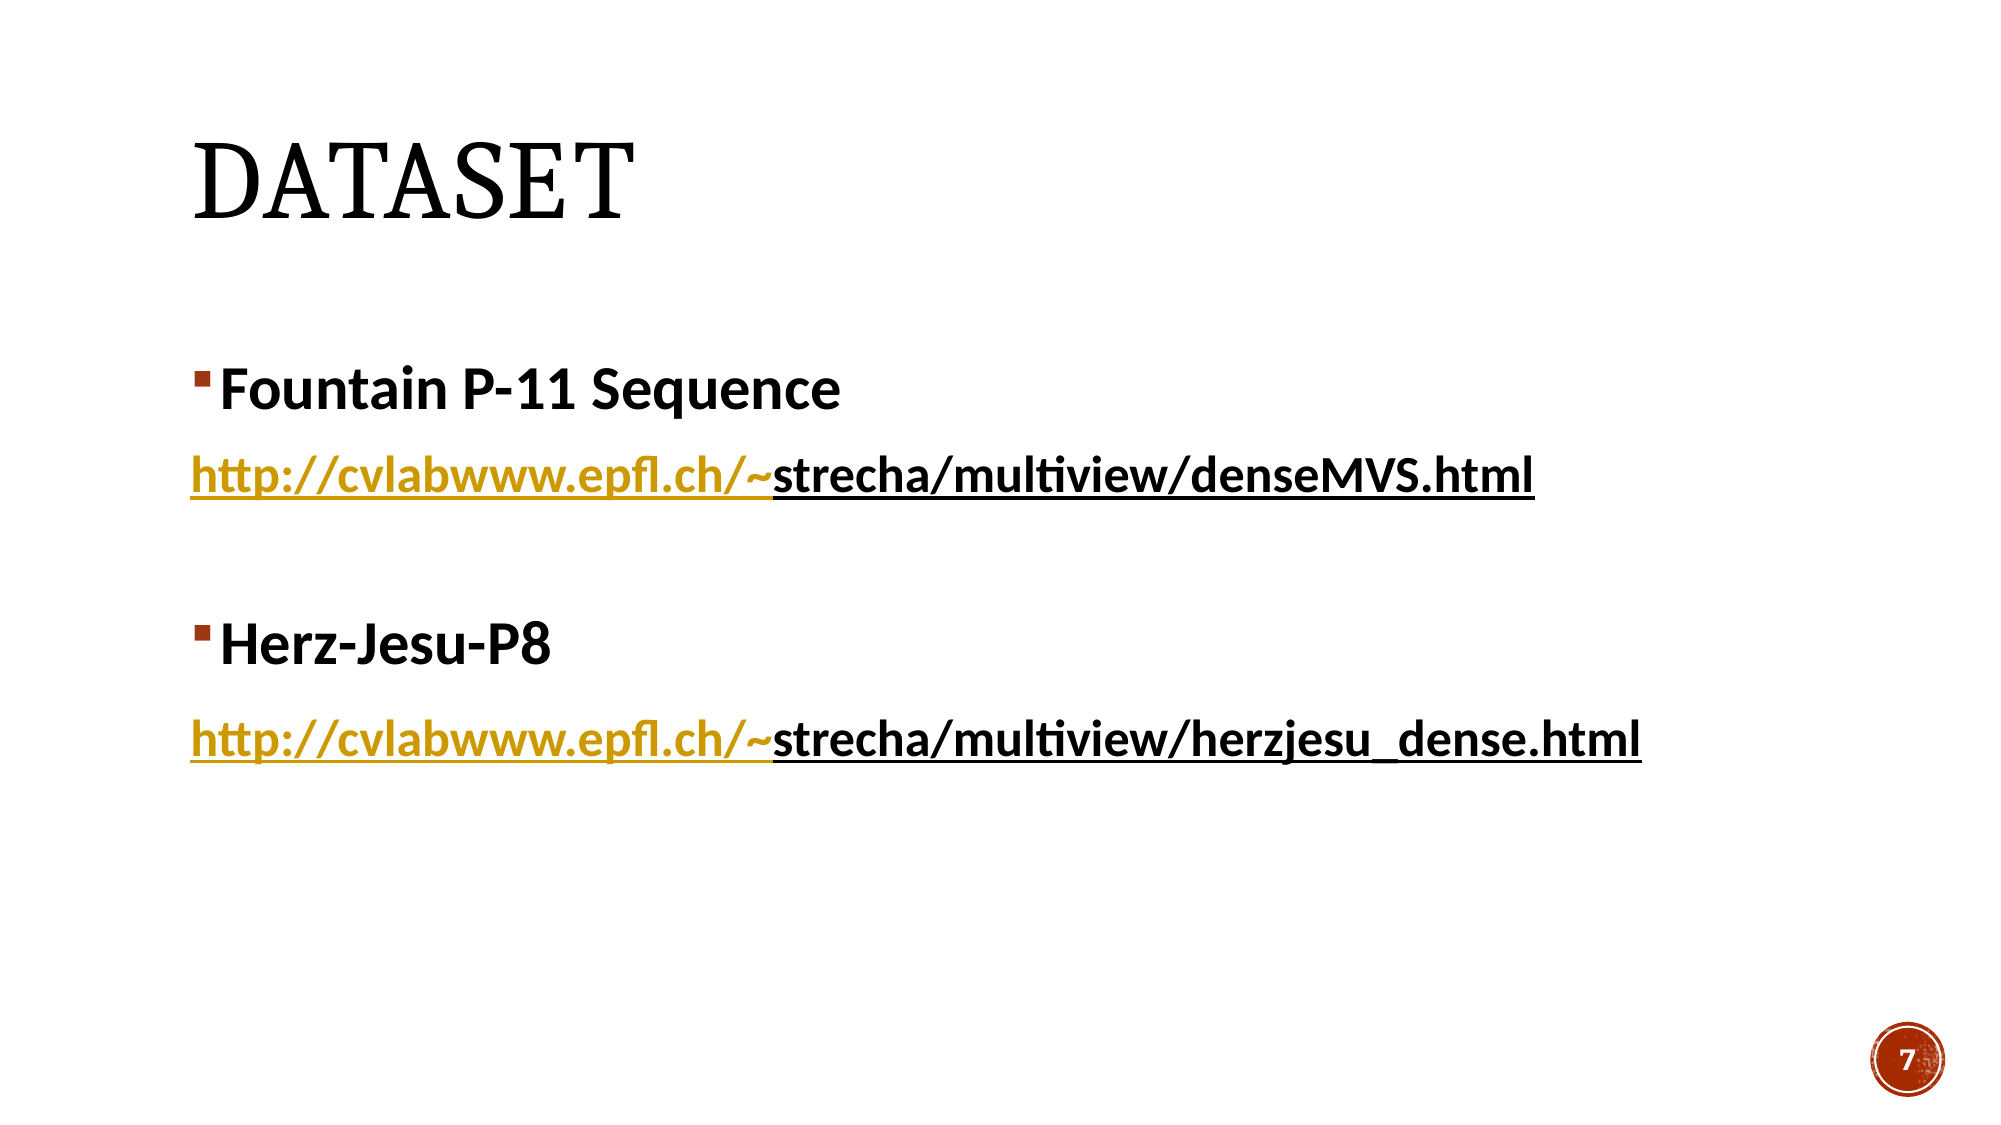

# DATASET
Fountain P-11 Sequence
http://cvlabwww.epfl.ch/~strecha/multiview/denseMVS.html

Herz-Jesu-P8
http://cvlabwww.epfl.ch/~strecha/multiview/herzjesu_dense.html
7